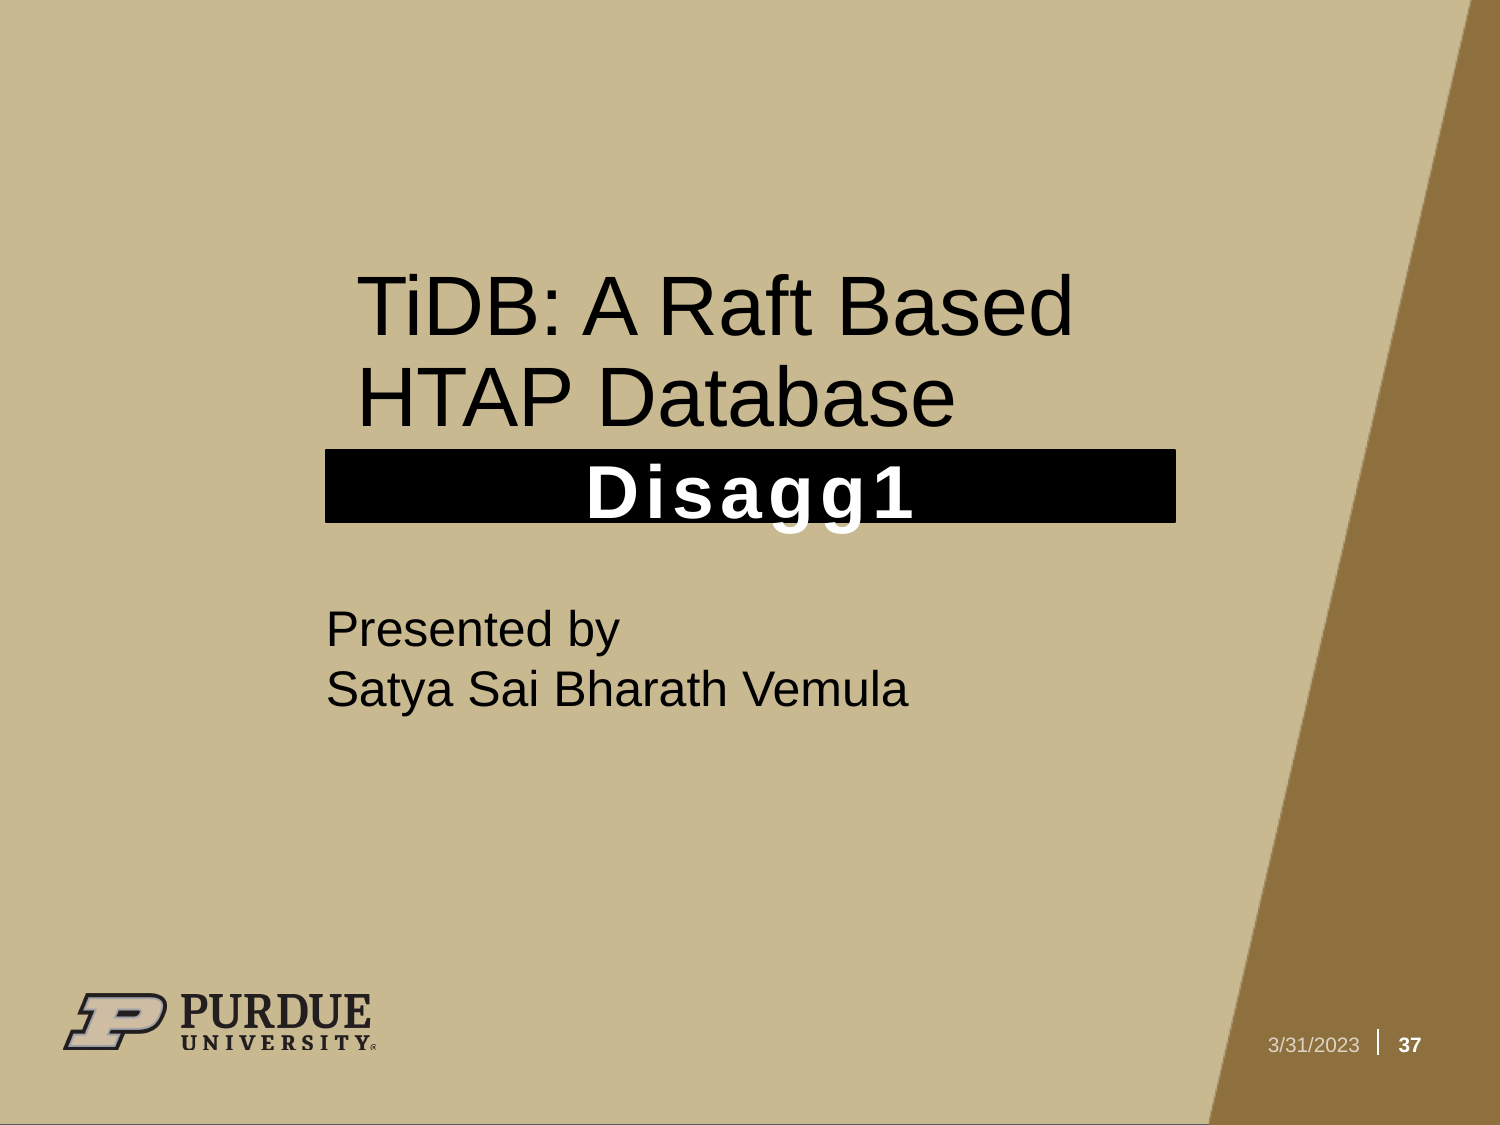

# TiDB: A Raft Based HTAP Database

Disagg1
Presented by
Satya Sai Bharath Vemula
37
3/31/2023